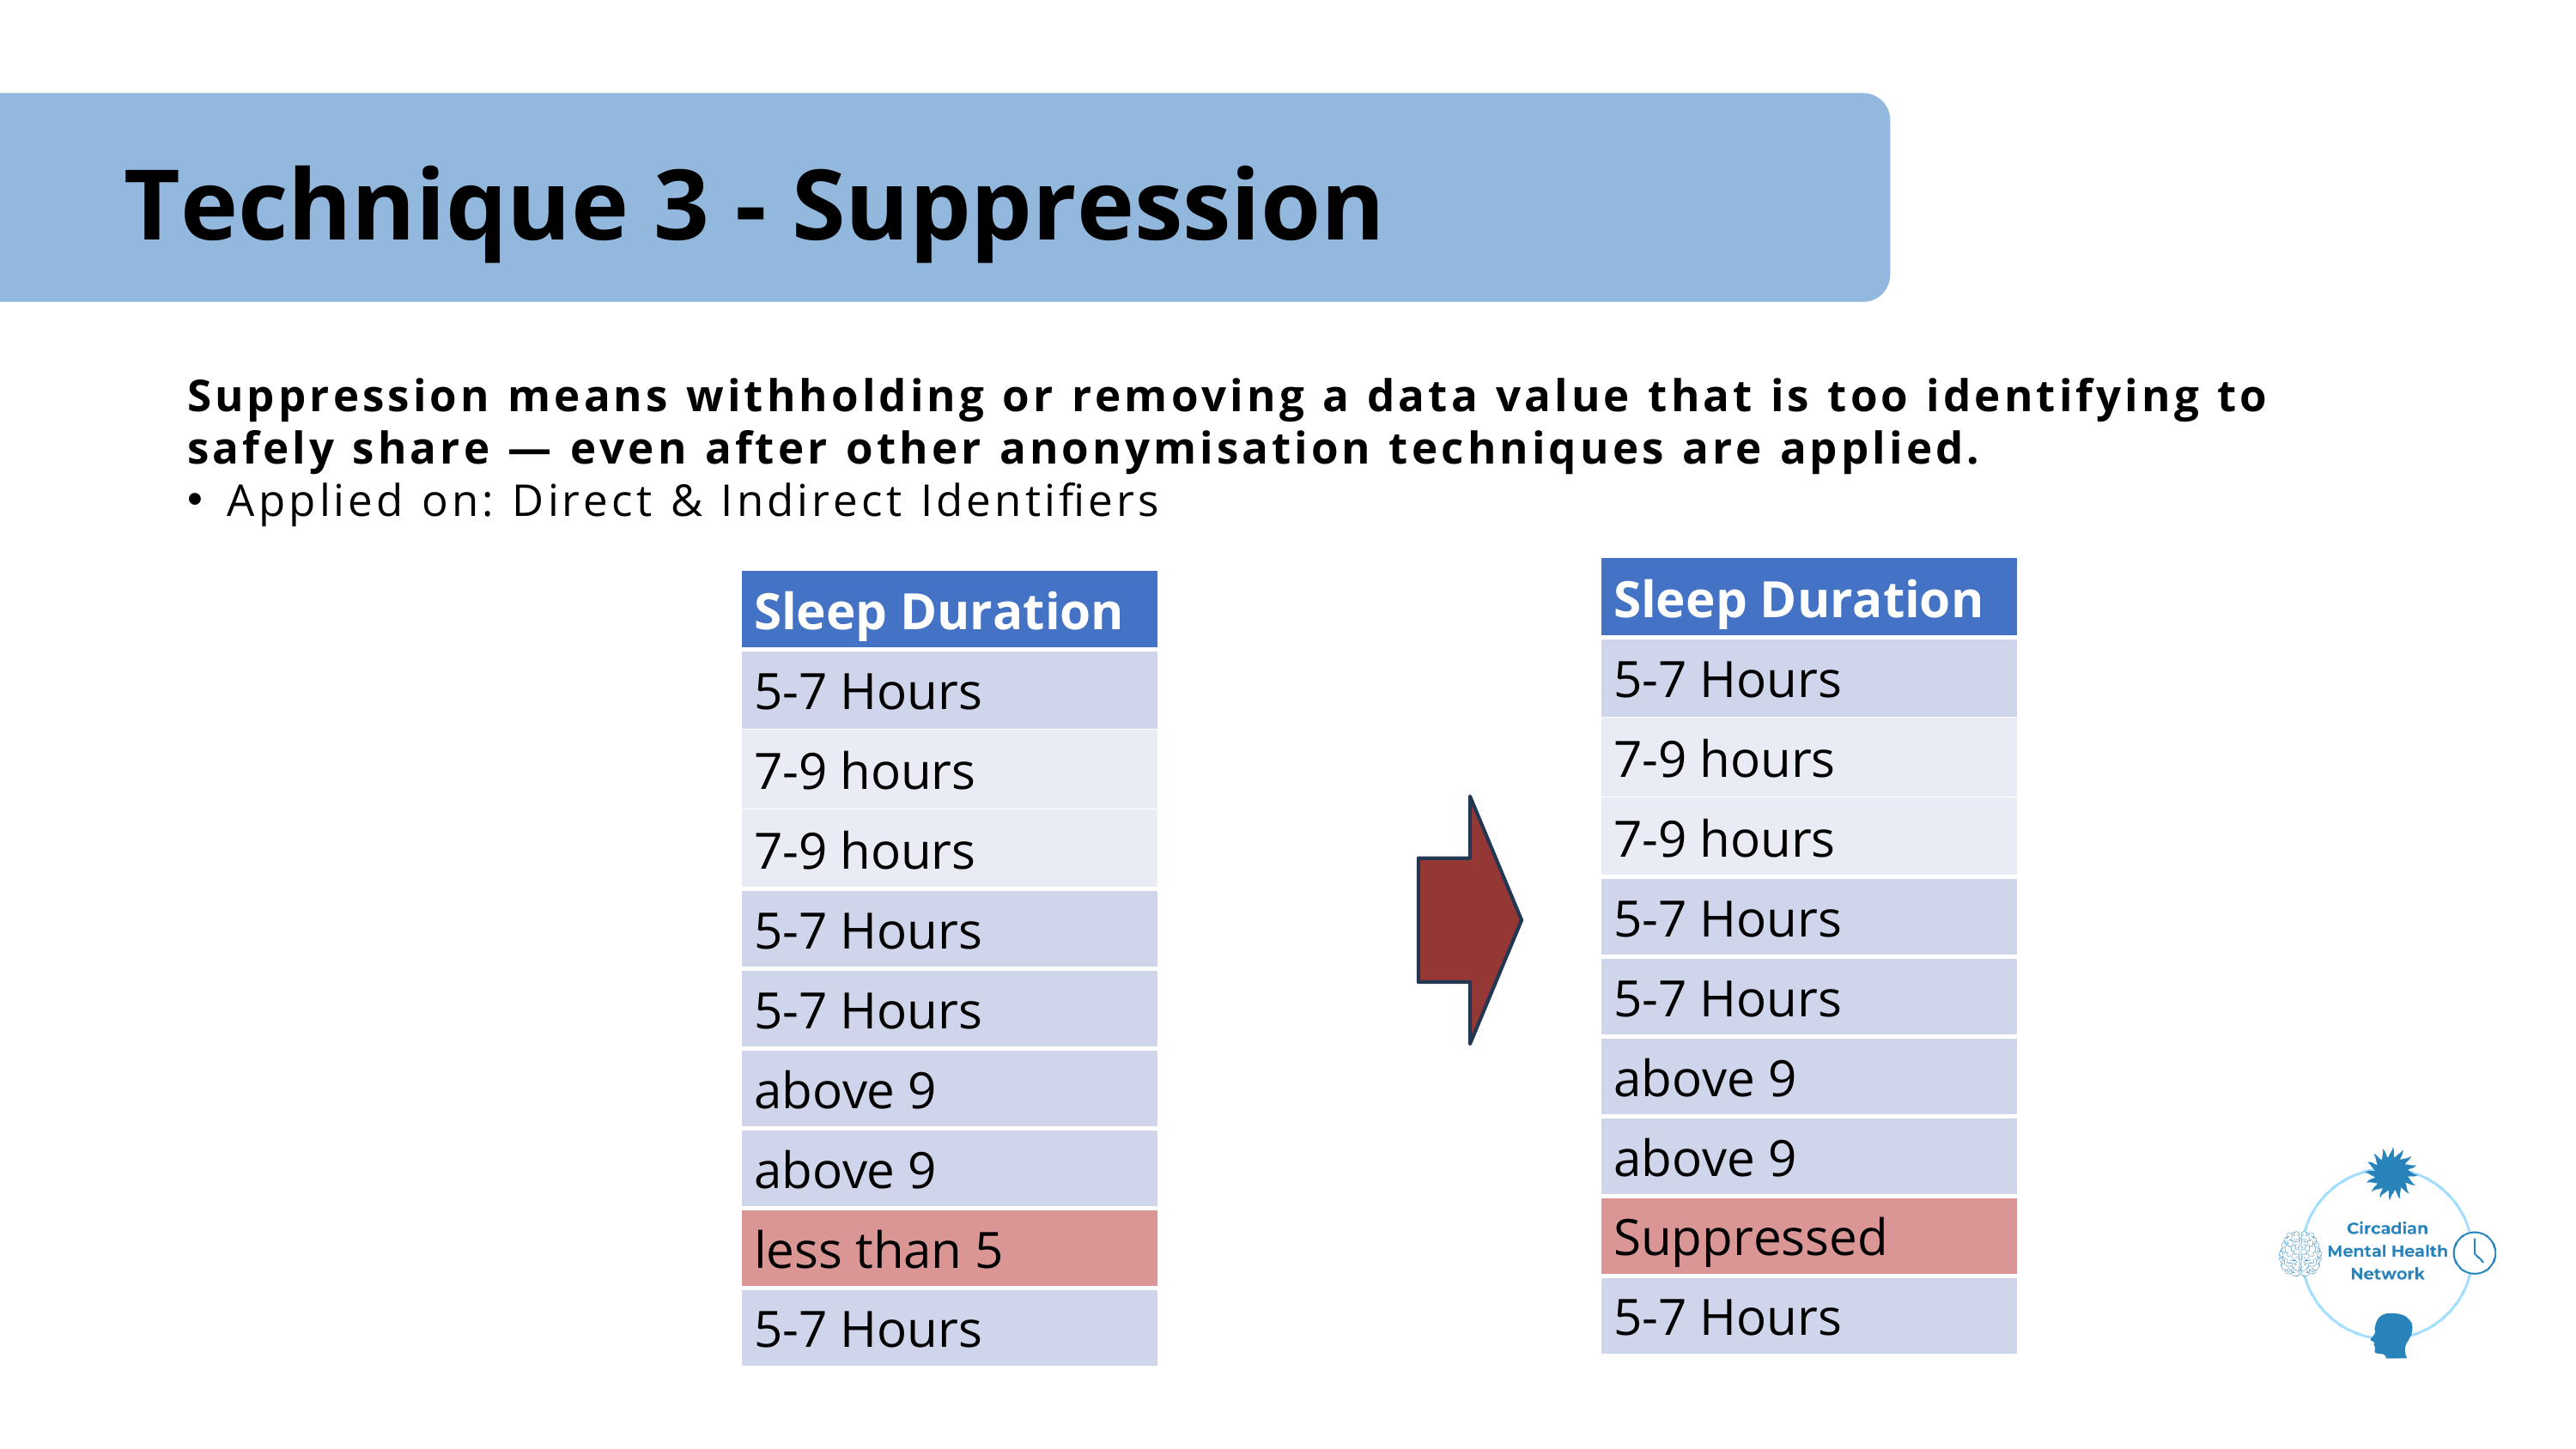

Technique 3 - Suppression
Suppression means withholding or removing a data value that is too identifying to safely share — even after other anonymisation techniques are applied.
Applied on: Direct & Indirect Identifiers
| Sleep Duration |
| --- |
| 5-7 Hours |
| 7-9 hours |
| 7-9 hours |
| 5-7 Hours |
| 5-7 Hours |
| above 9 |
| above 9 |
| Suppressed |
| 5-7 Hours |
| Sleep Duration |
| --- |
| 5-7 Hours |
| 7-9 hours |
| 7-9 hours |
| 5-7 Hours |
| 5-7 Hours |
| above 9 |
| above 9 |
| less than 5 |
| 5-7 Hours |